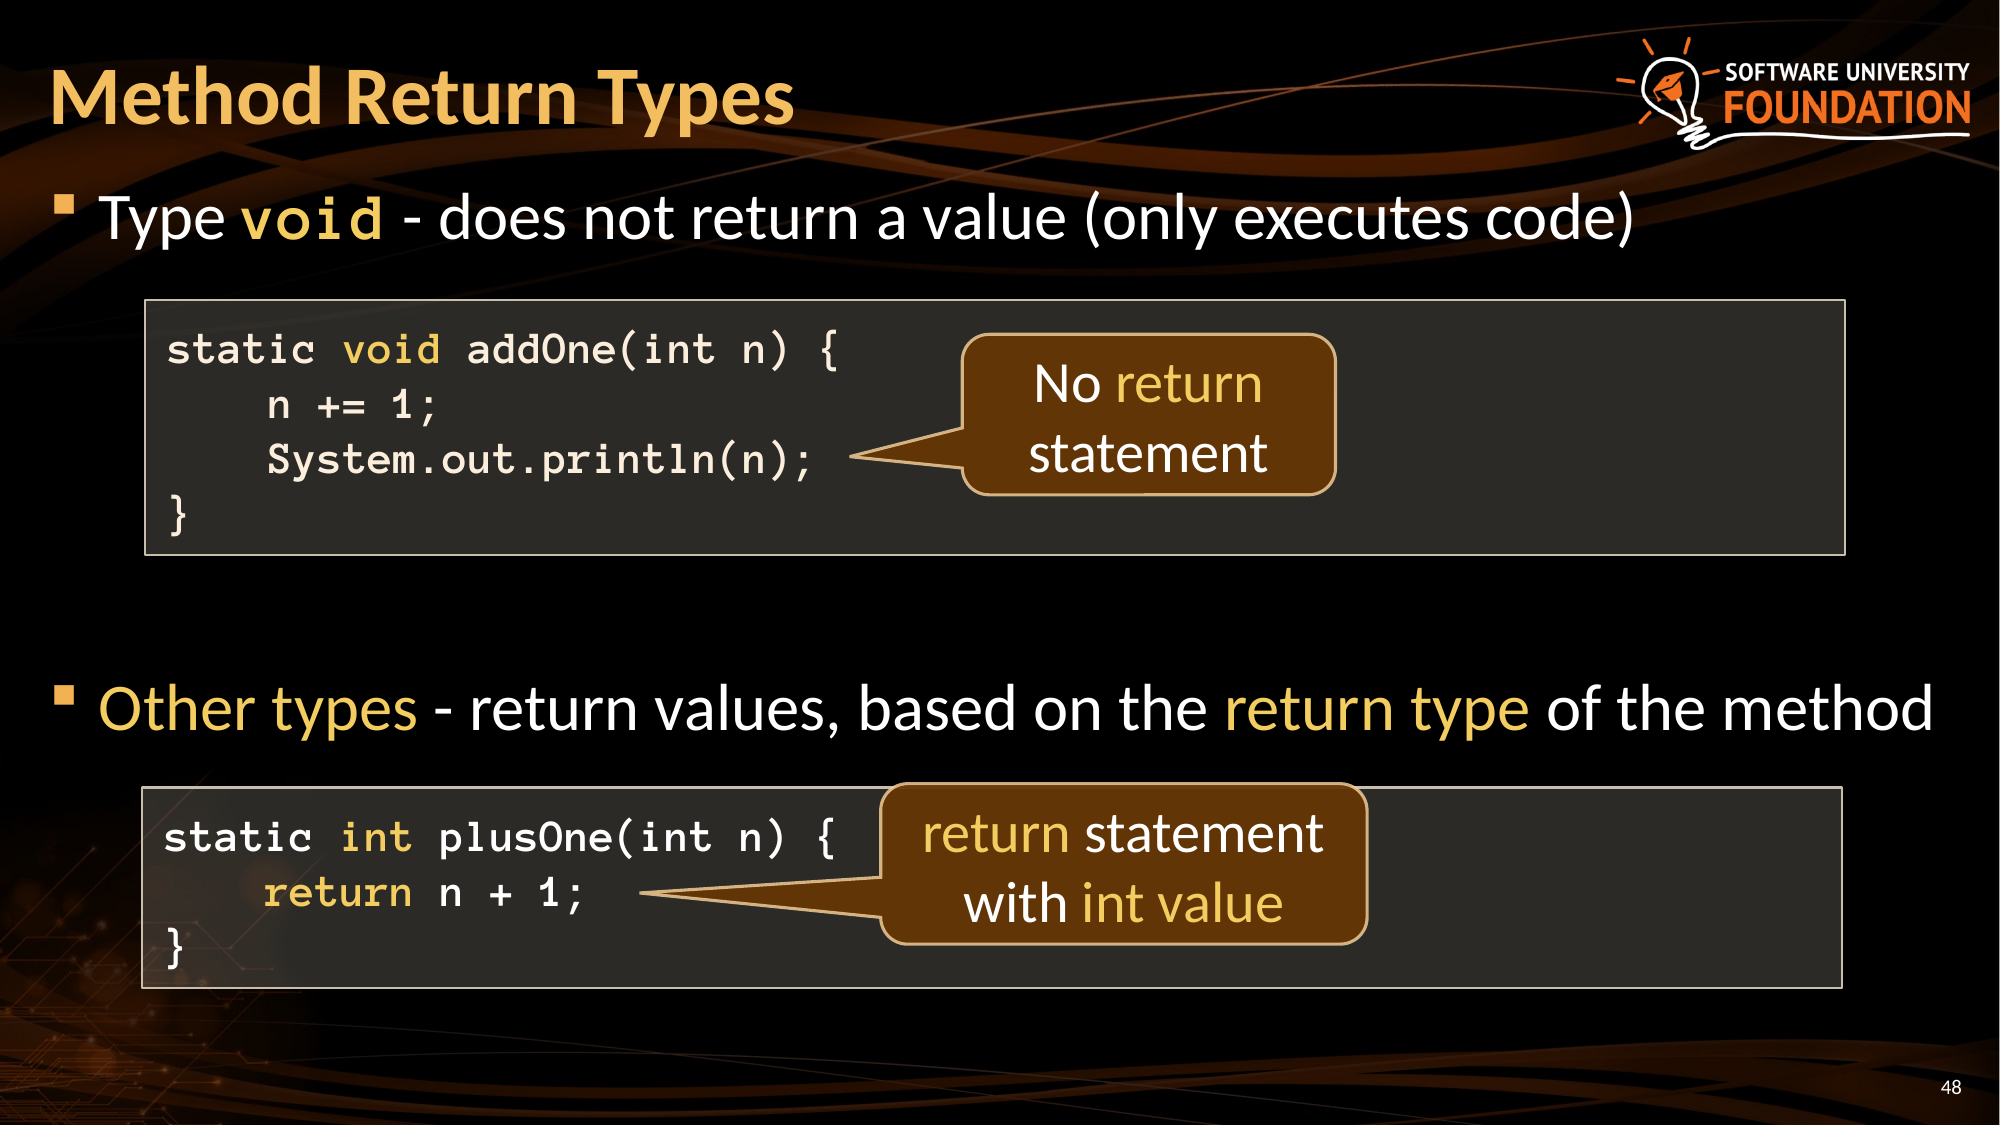

# Method Return Types
Type void - does not return a value (only executes code)

Other types - return values, based on the return type of the method
static void addOne(int n) {
    n += 1;
    System.out.println(n);
}
No return statement
return statement with int value
static int plusOne(int n) {
    return n + 1;
}
48